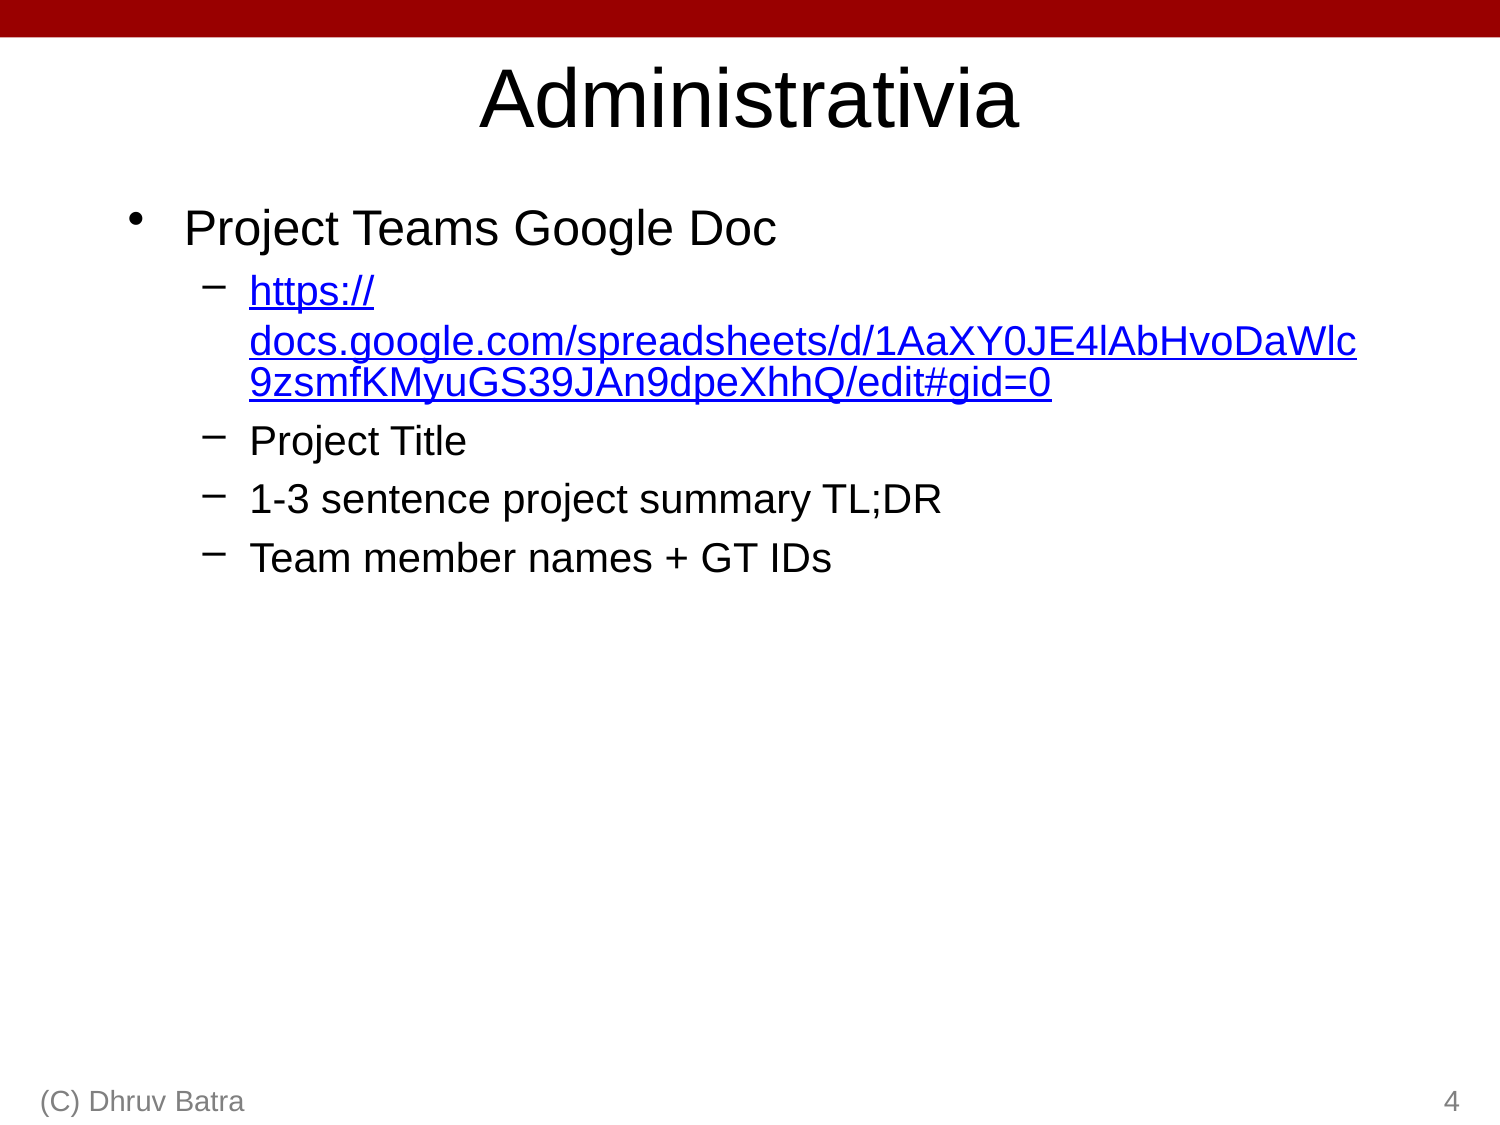

# Administrativia
Project Teams Google Doc
https://docs.google.com/spreadsheets/d/1AaXY0JE4lAbHvoDaWlc9zsmfKMyuGS39JAn9dpeXhhQ/edit#gid=0
Project Title
1-3 sentence project summary TL;DR
Team member names + GT IDs

(C) Dhruv Batra
4